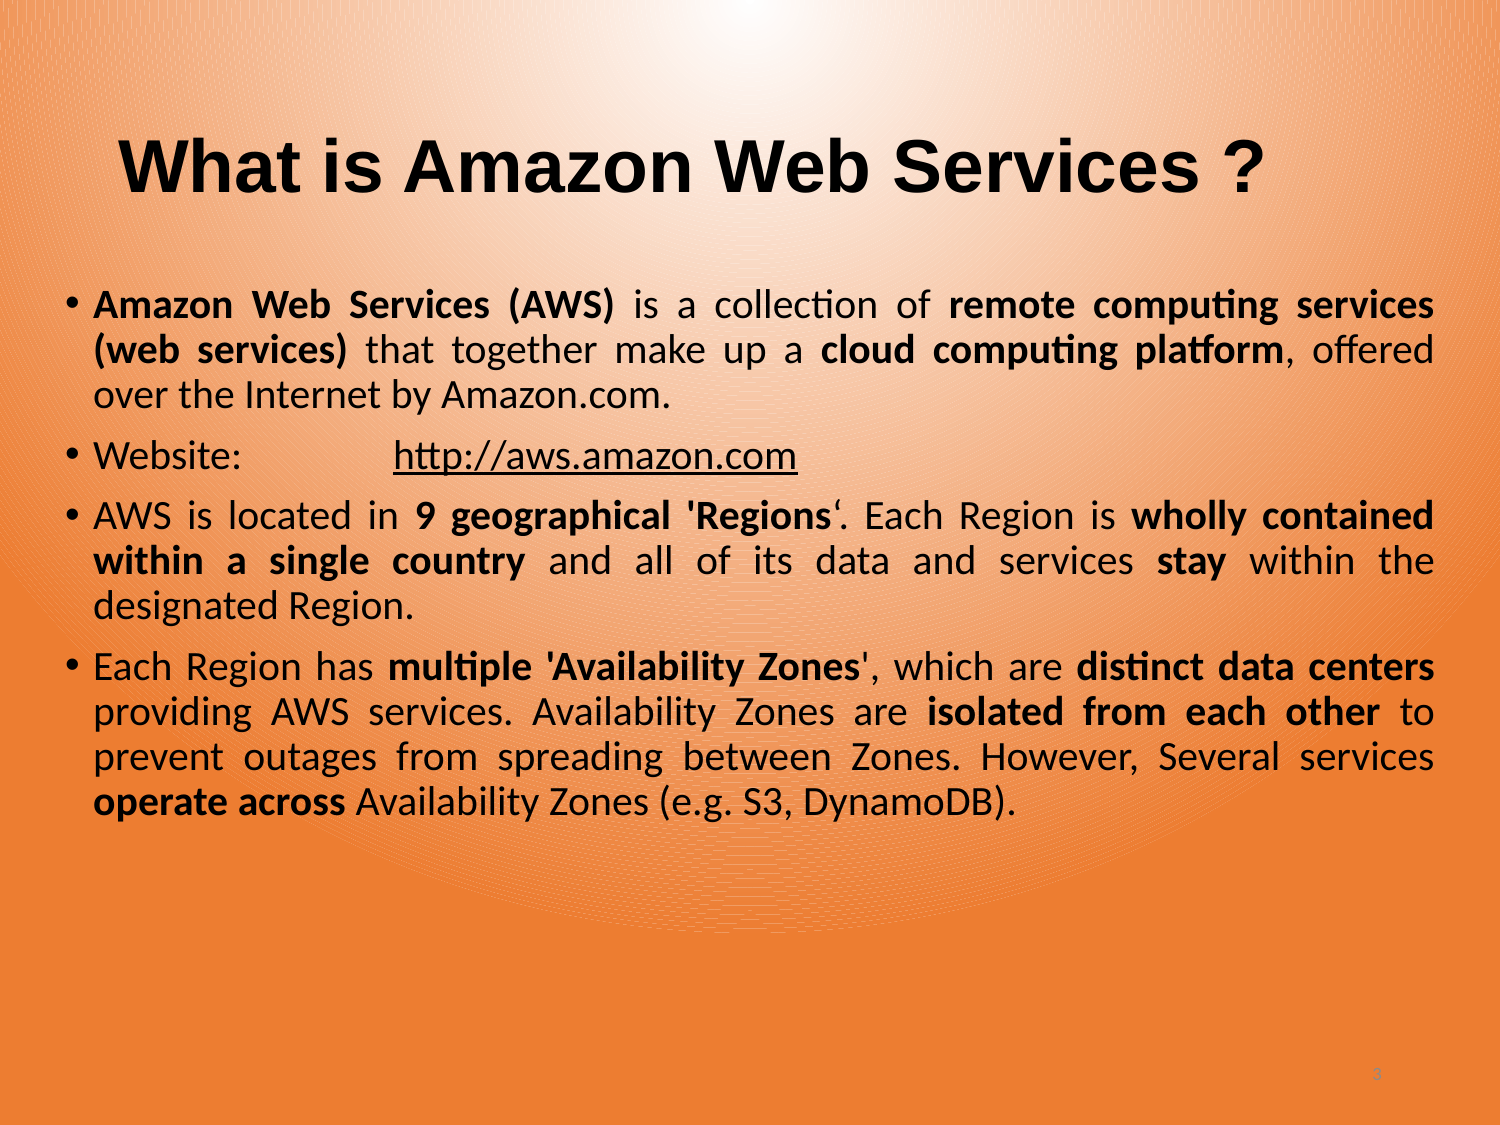

# What is Amazon Web Services ?
Amazon Web Services (AWS) is a collection of remote computing services (web services) that together make up a cloud computing platform, offered over the Internet by Amazon.com.
Website: 	http://aws.amazon.com
AWS is located in 9 geographical 'Regions‘. Each Region is wholly contained within a single country and all of its data and services stay within the designated Region.
Each Region has multiple 'Availability Zones', which are distinct data centers providing AWS services. Availability Zones are isolated from each other to prevent outages from spreading between Zones. However, Several services operate across Availability Zones (e.g. S3, DynamoDB).
3